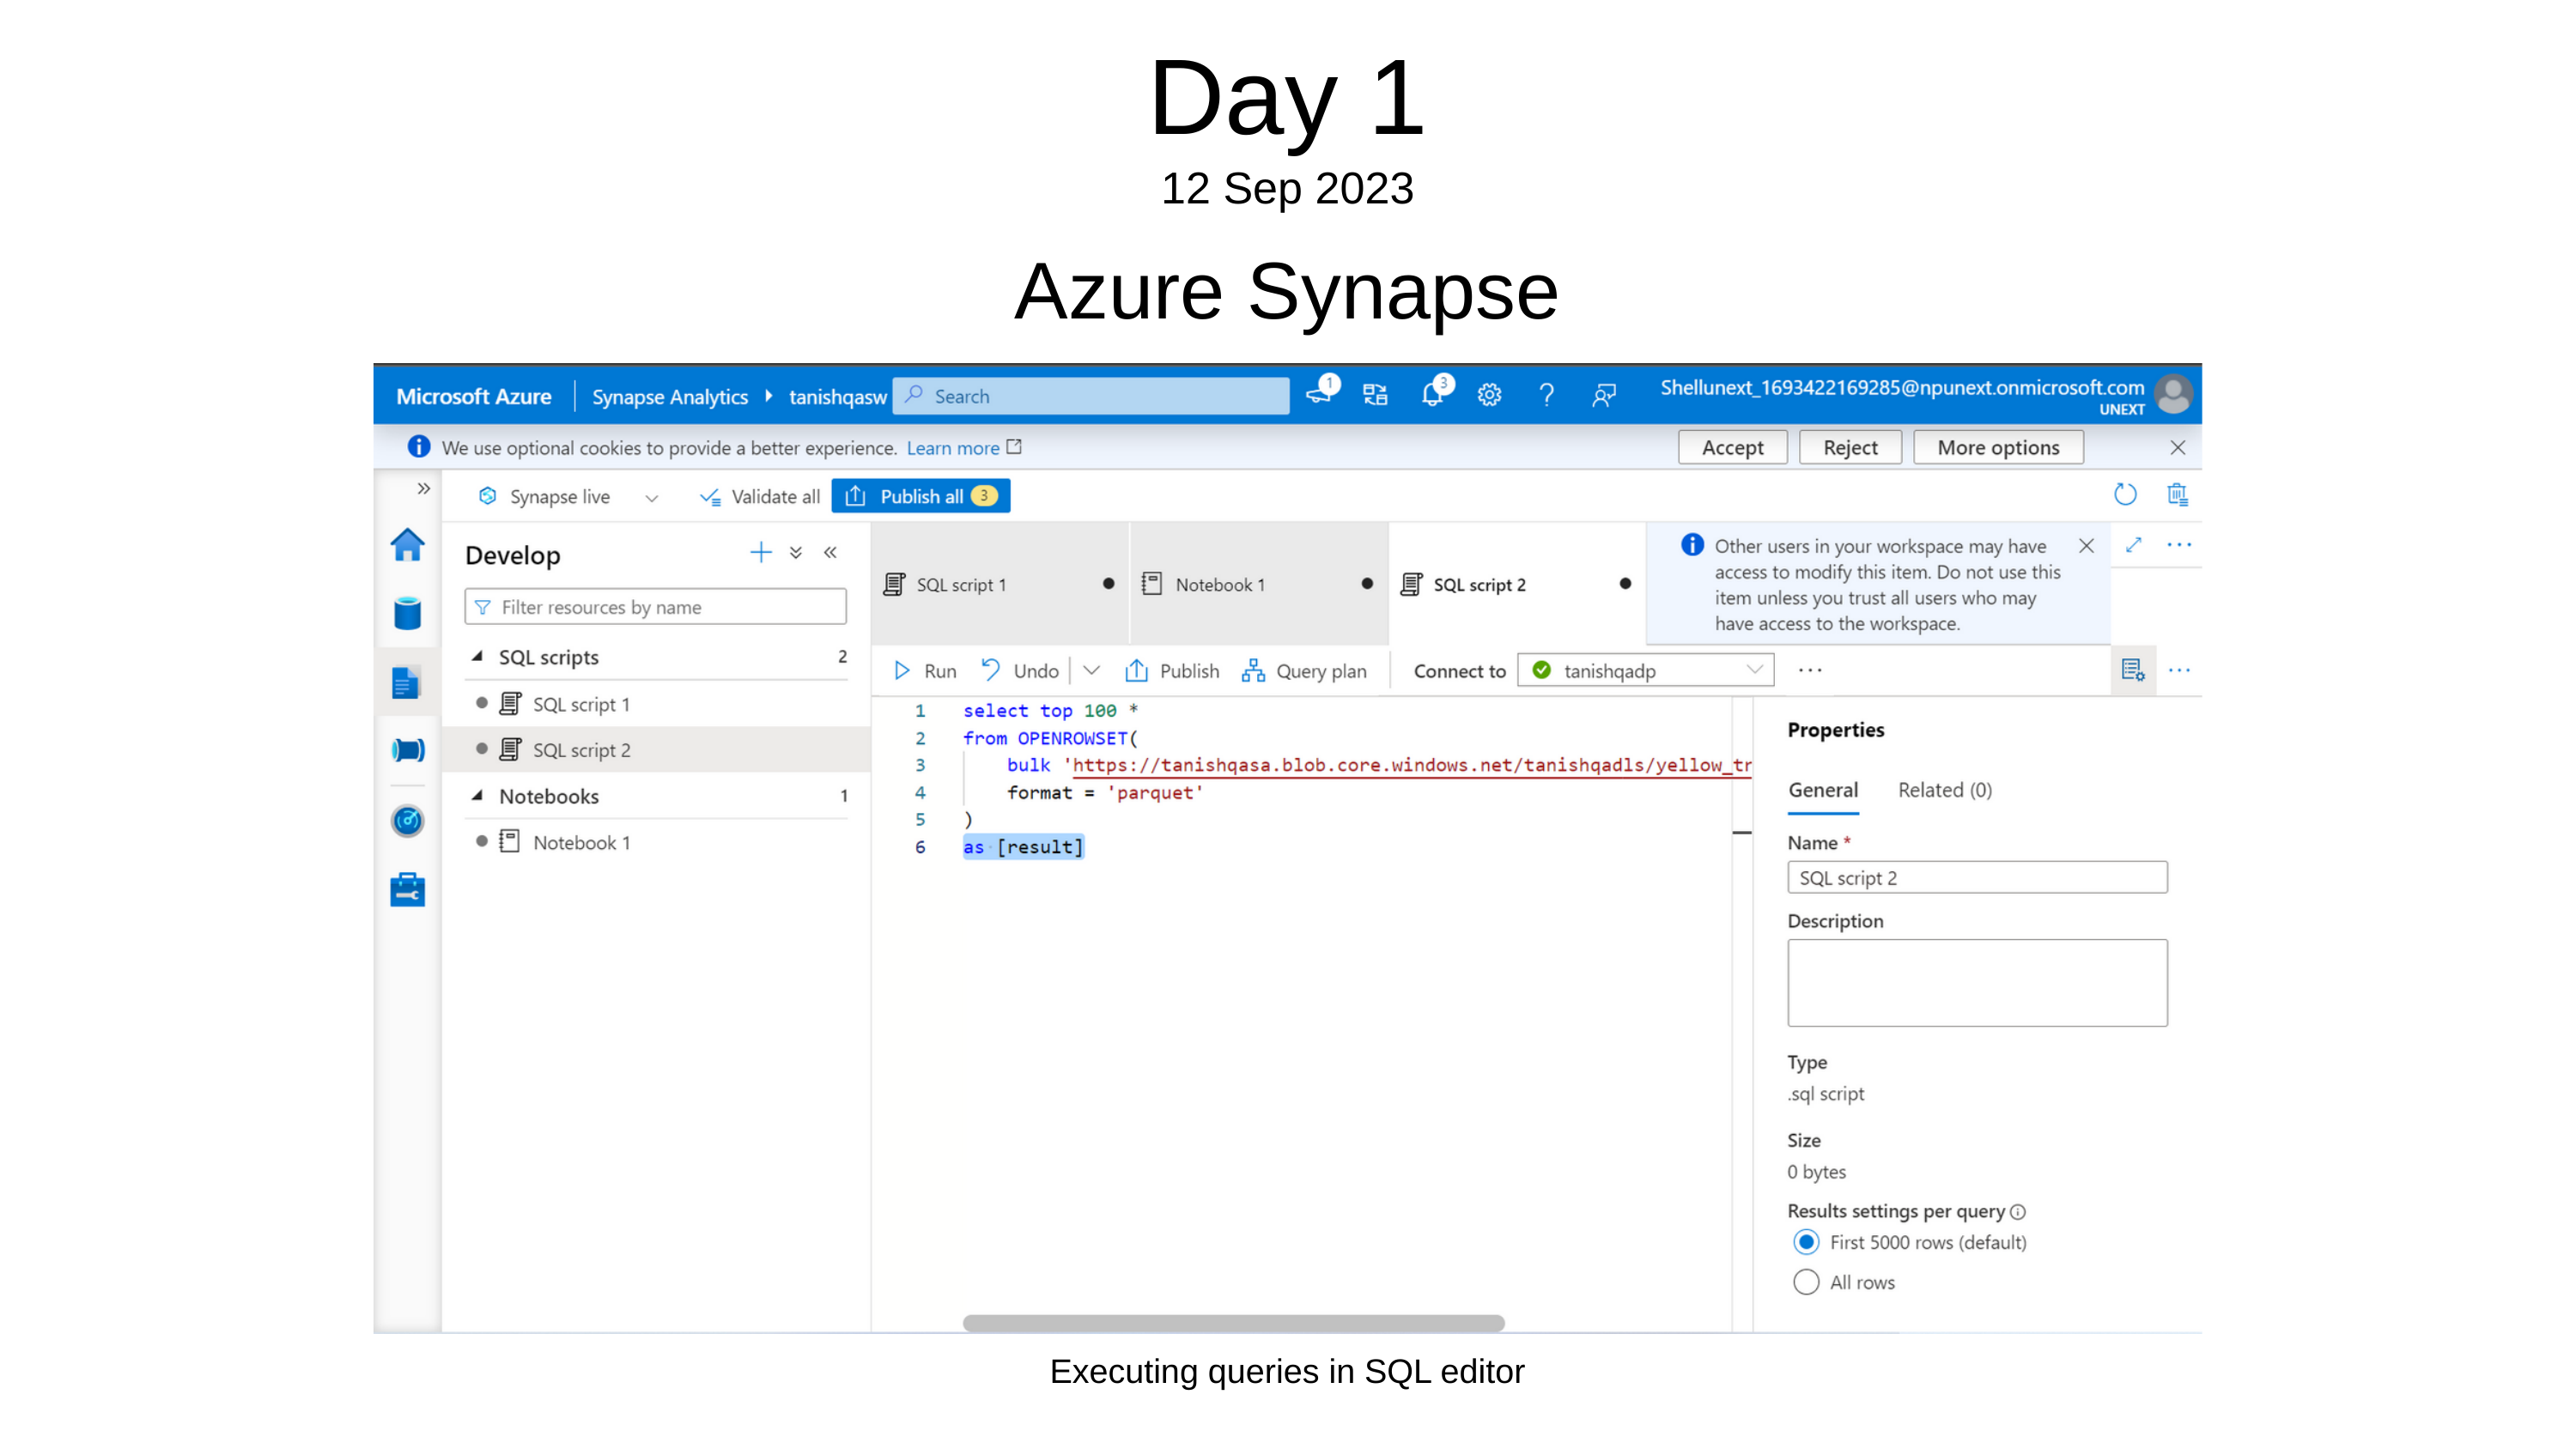

Day 1
12 Sep 2023
Azure Synapse

Executing queries in SQL editor